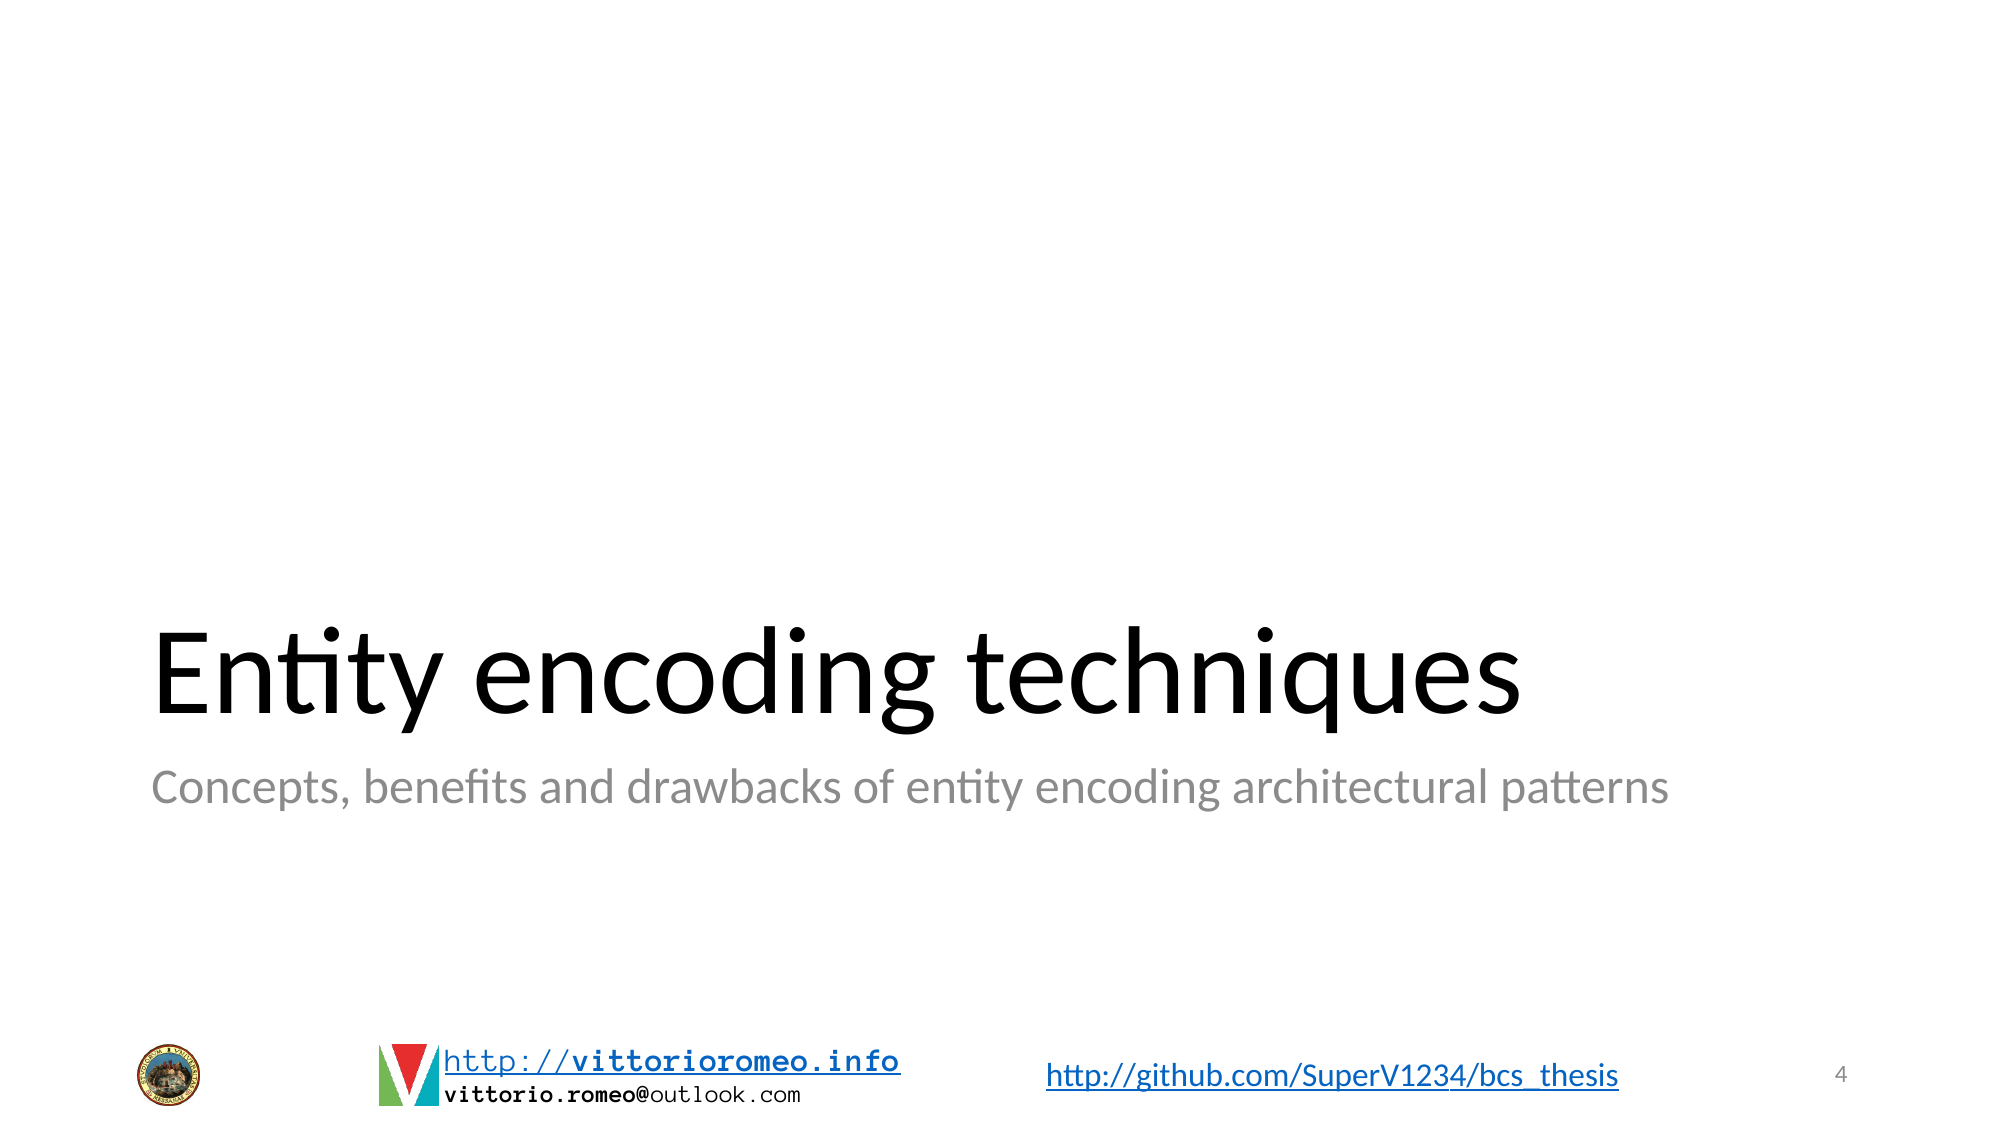

# Entity encoding techniques
Concepts, benefits and drawbacks of entity encoding architectural patterns
4